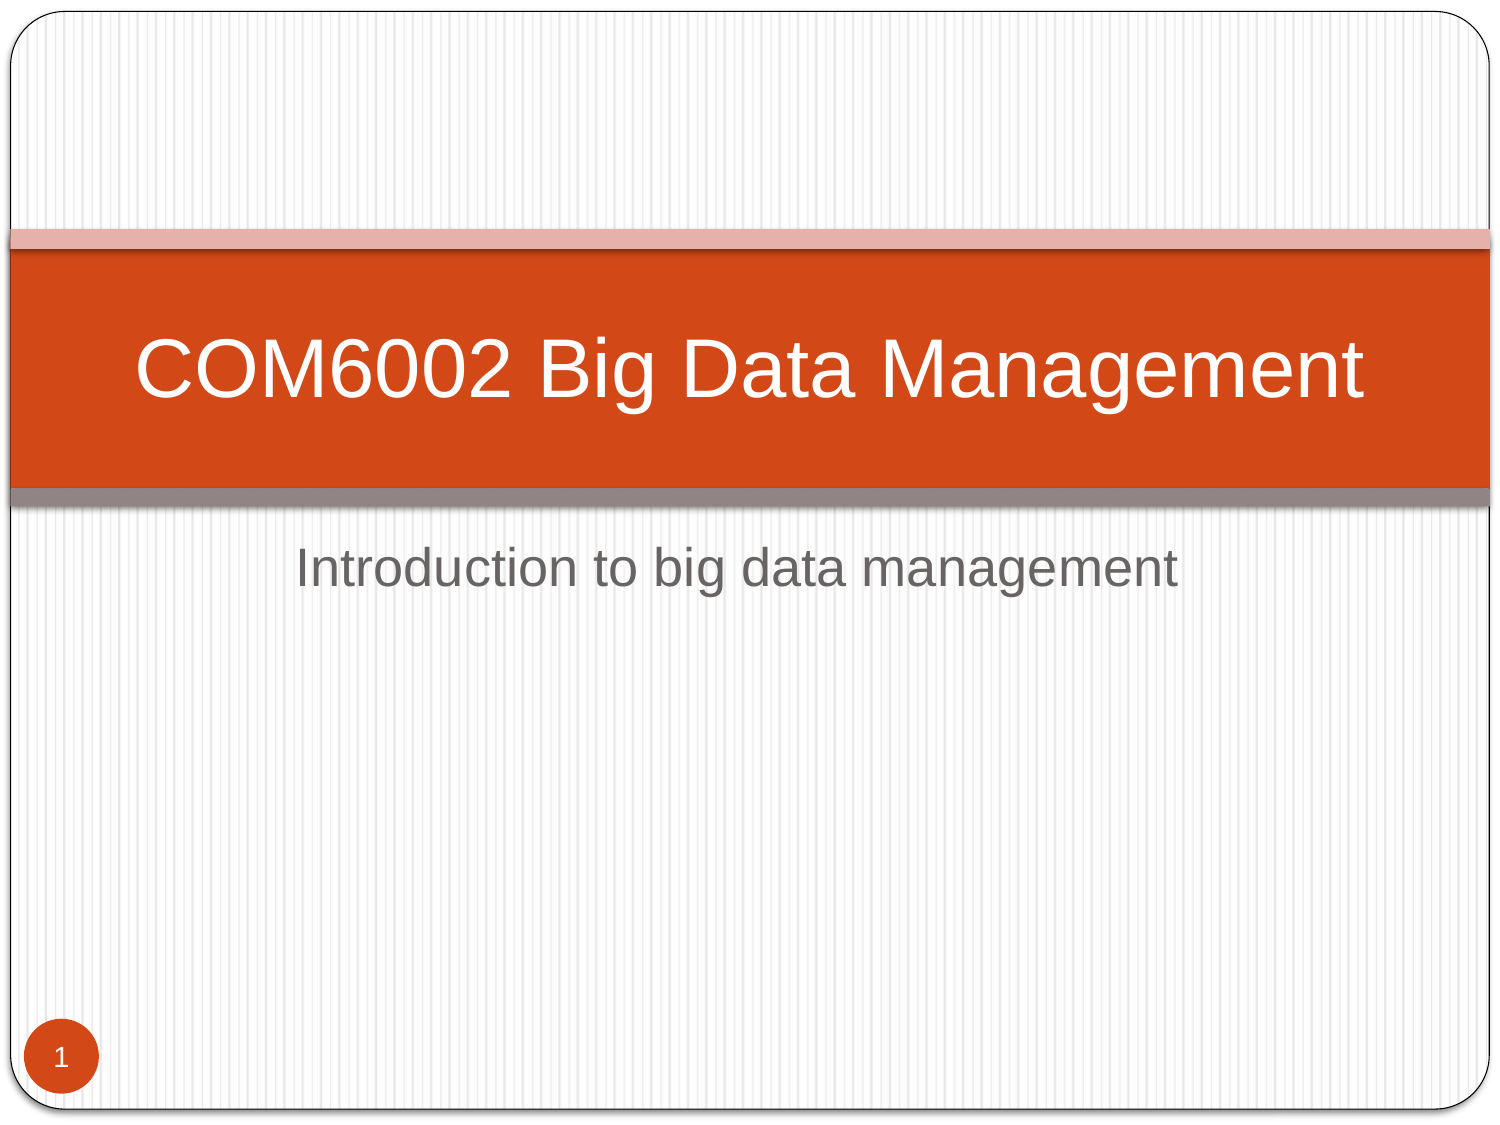

# COM6002 Big Data Management
Introduction to big data management
1